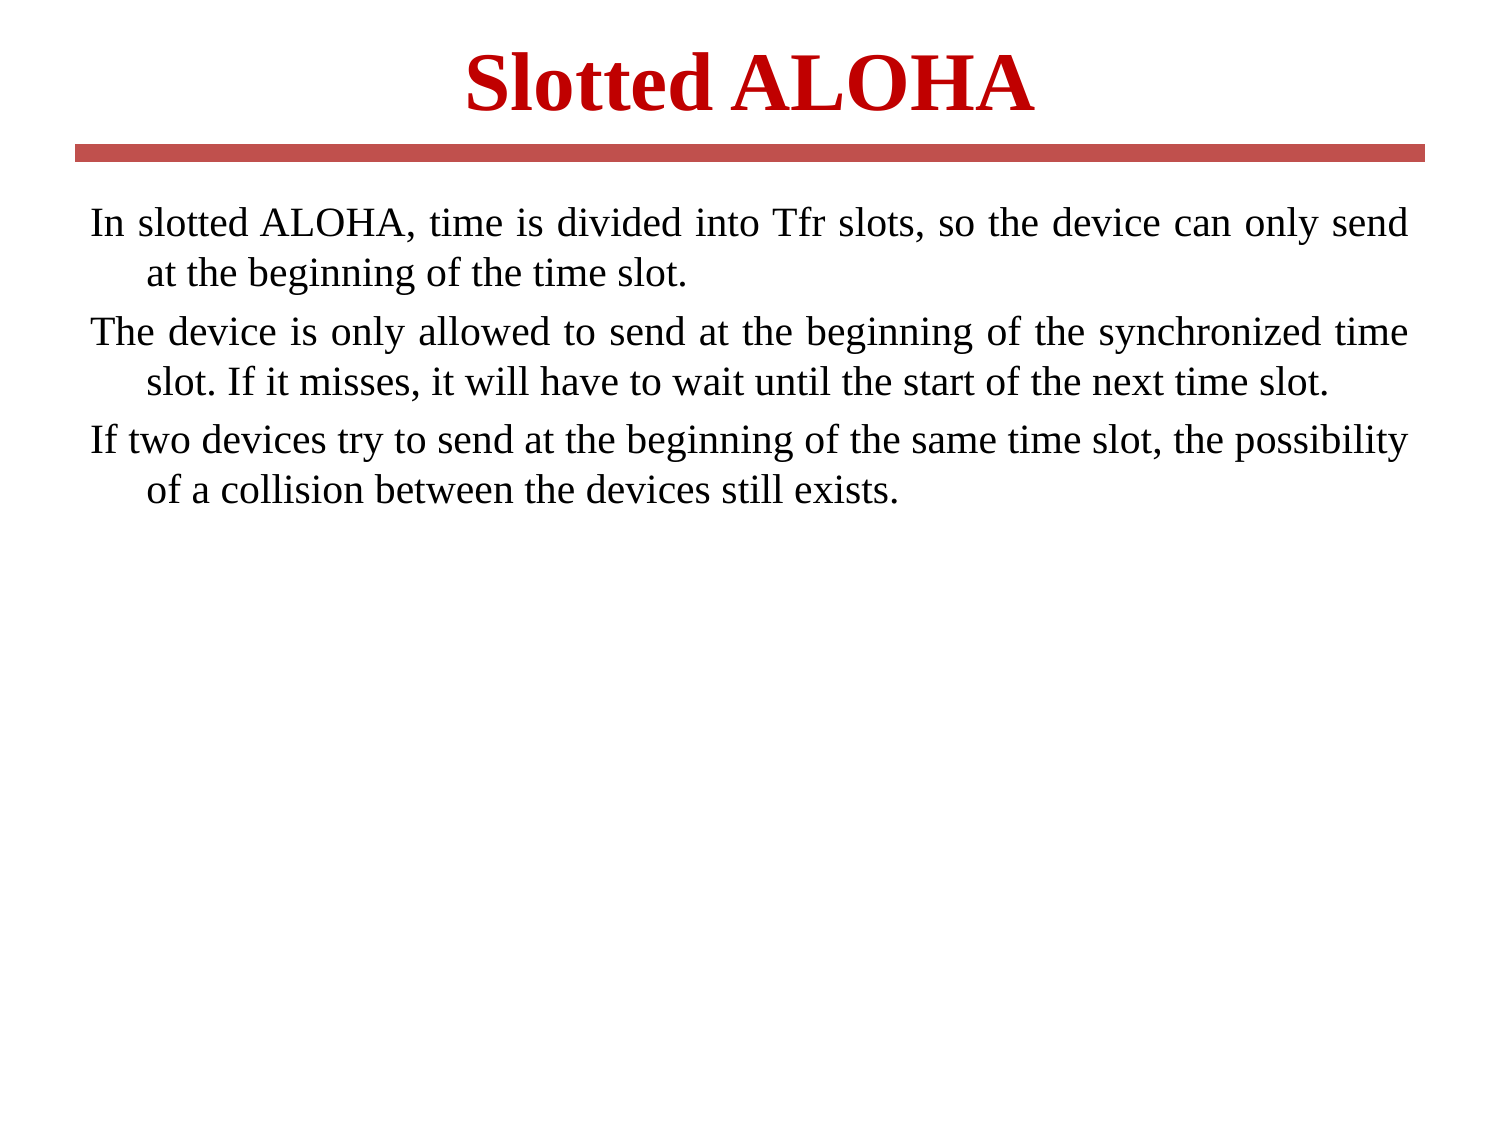

# Slotted ALOHA
In slotted ALOHA, time is divided into Tfr slots, so the device can only send at the beginning of the time slot.
The device is only allowed to send at the beginning of the synchronized time slot. If it misses, it will have to wait until the start of the next time slot.
If two devices try to send at the beginning of the same time slot, the possibility of a collision between the devices still exists.